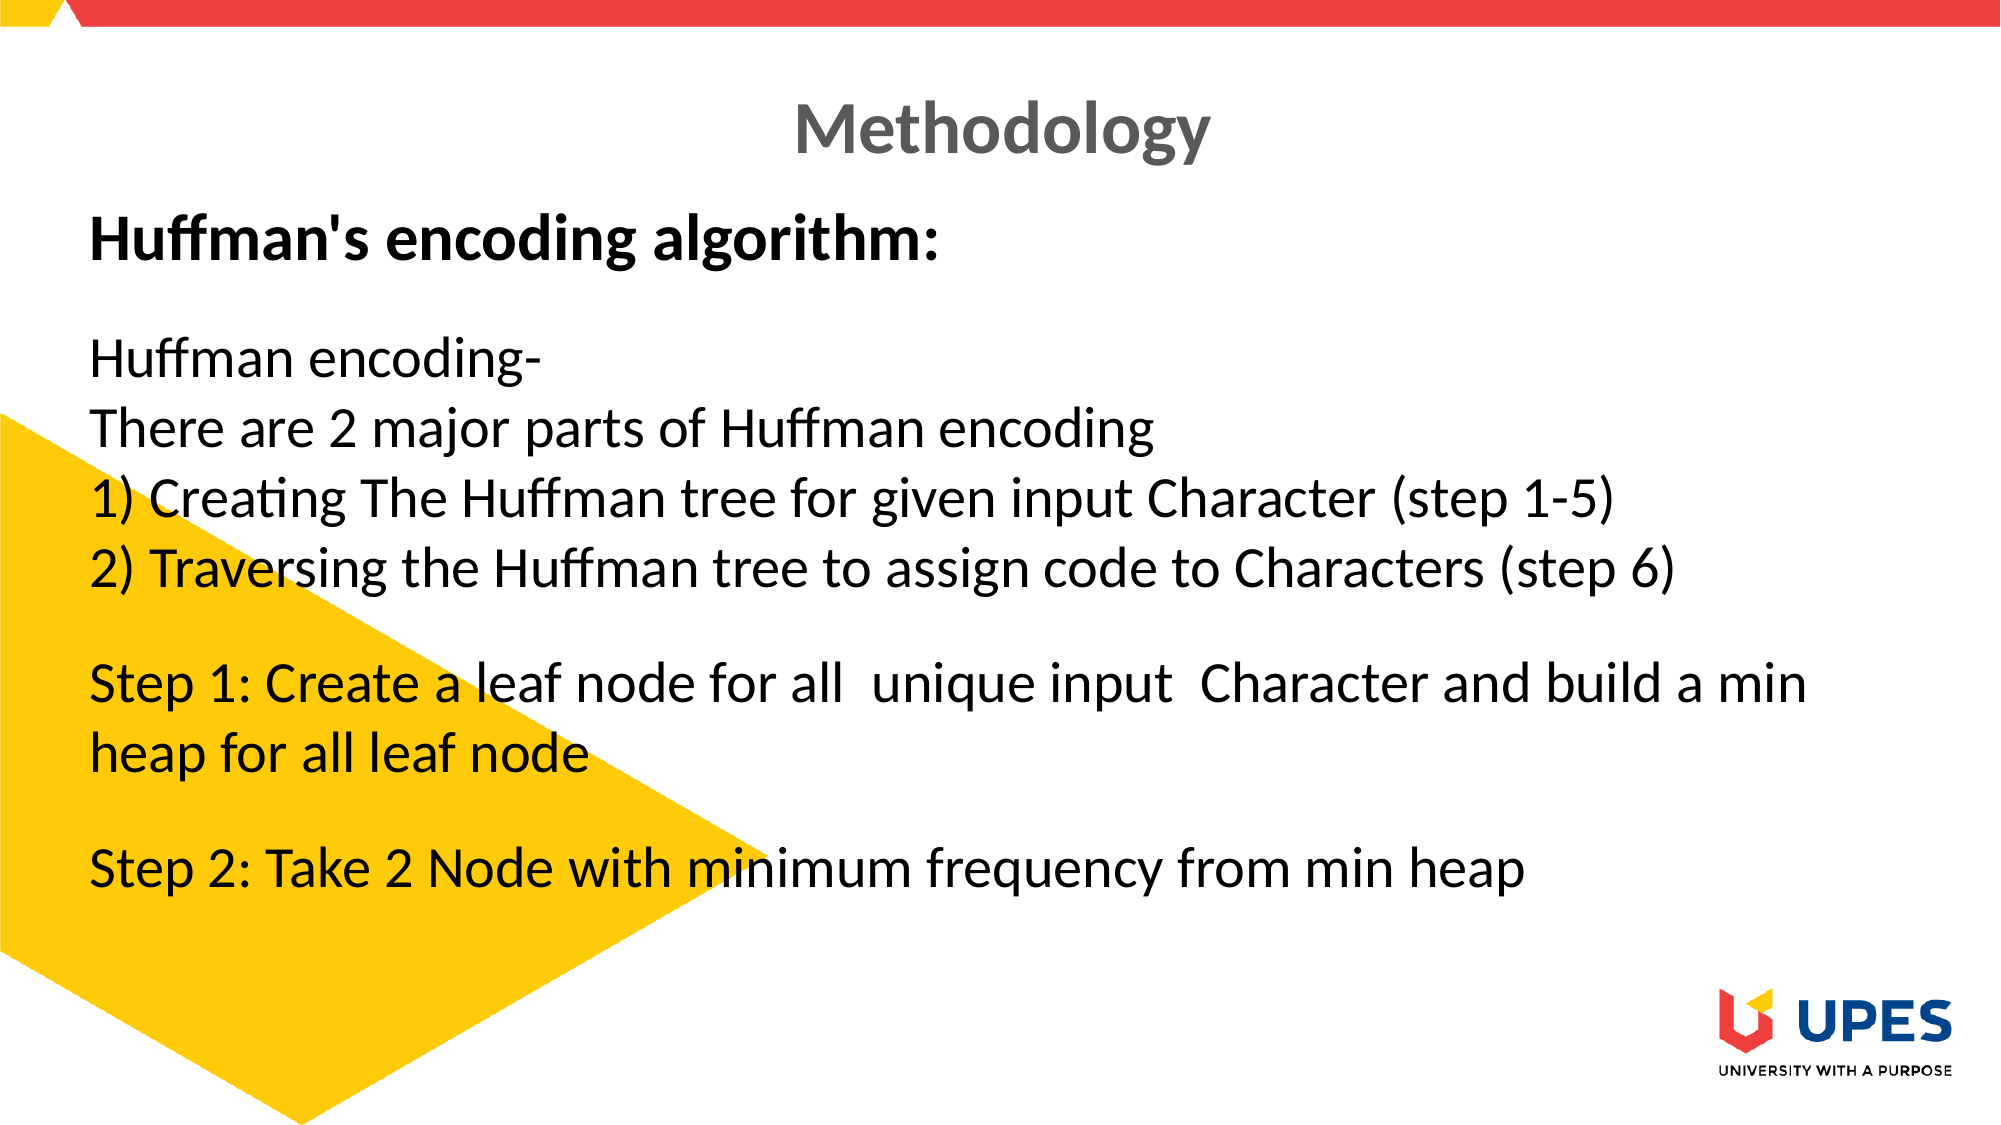

Methodology
Huffman's encoding algorithm:

Huffman encoding-
There are 2 major parts of Huffman encoding
1) Creating The Huffman tree for given input Character (step 1-5)
2) Traversing the Huffman tree to assign code to Characters (step 6)

Step 1: Create a leaf node for all  unique input  Character and build a min heap for all leaf node

Step 2: Take 2 Node with minimum frequency from min heap